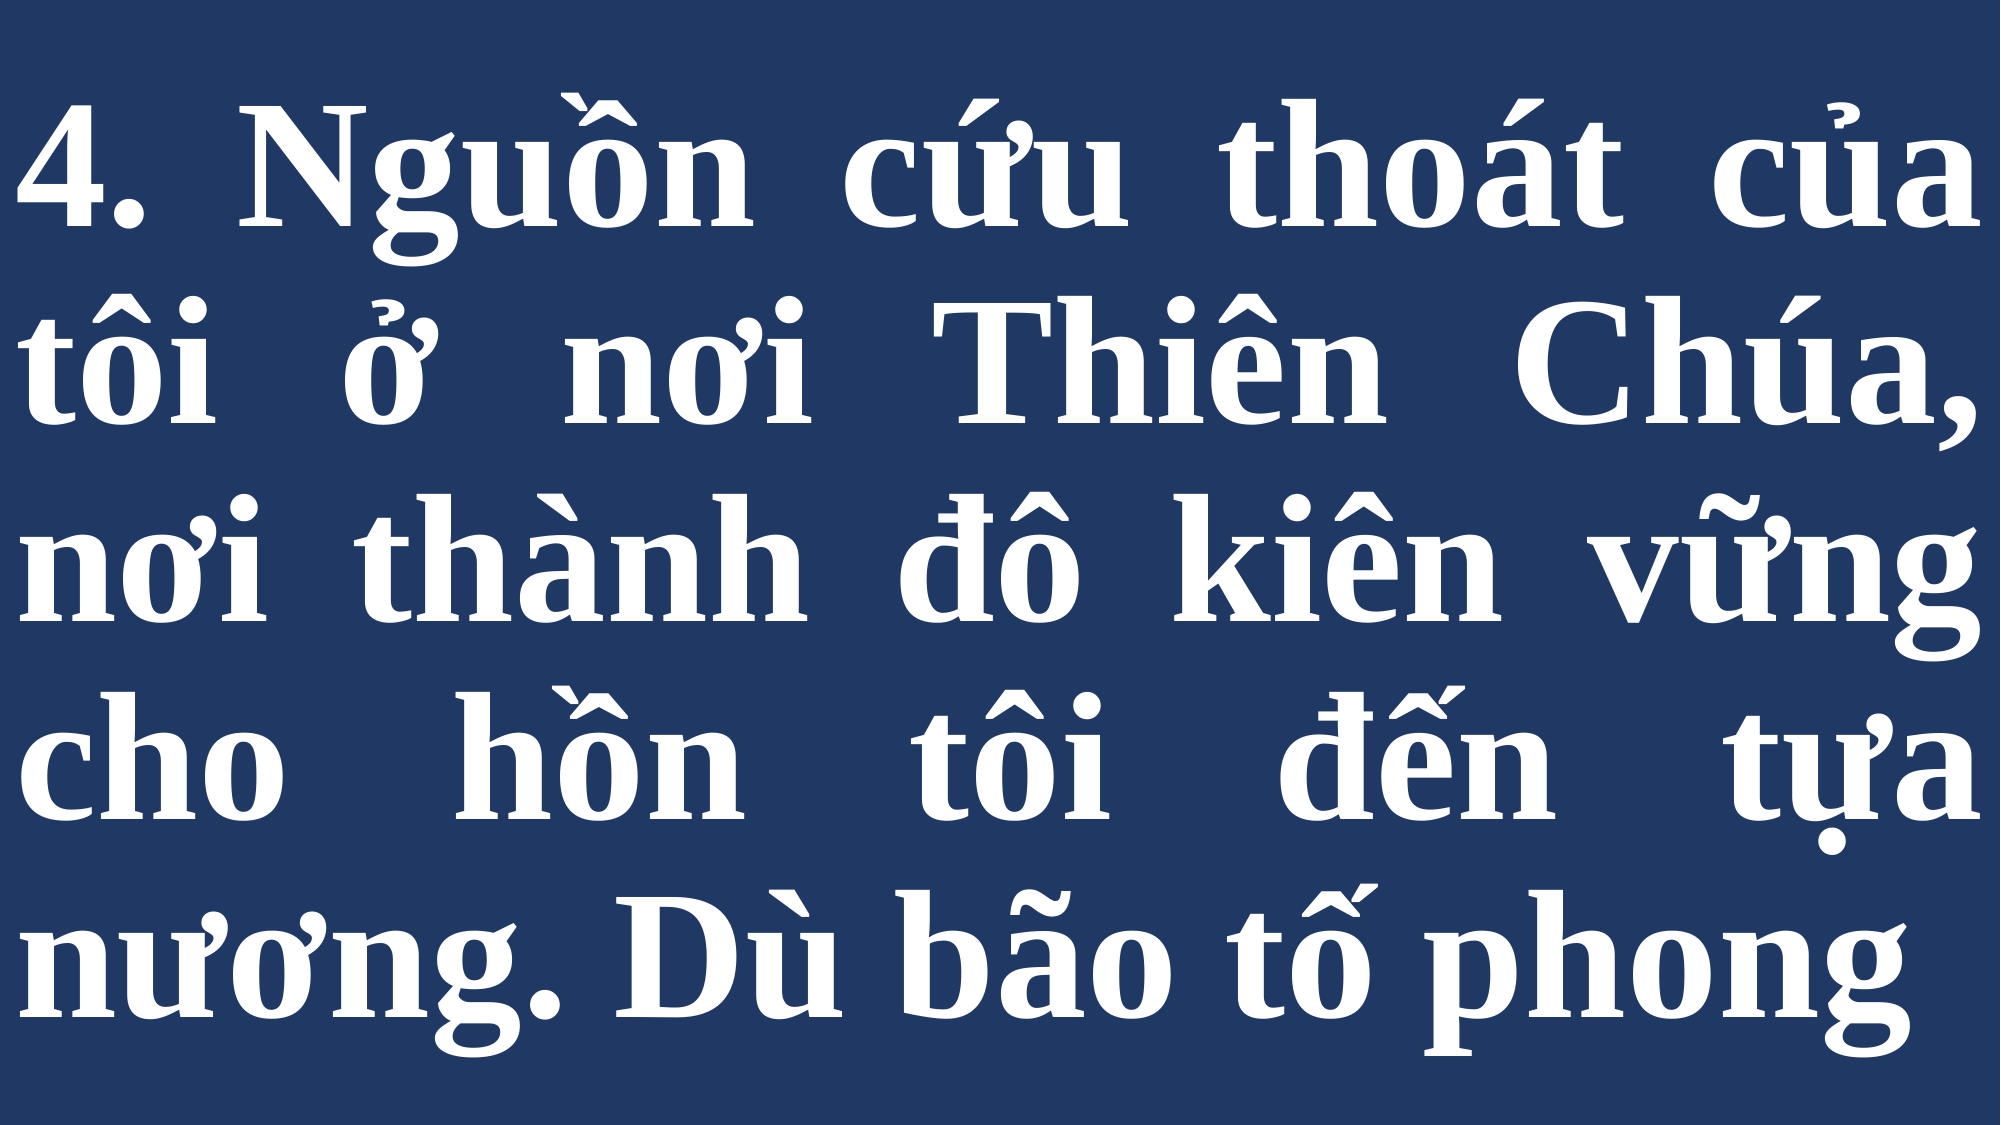

# 4. Nguồn cứu thoát của tôi ở nơi Thiên Chúa, nơi thành đô kiên vững cho hồn tôi đến tựa nương. Dù bão tố phong